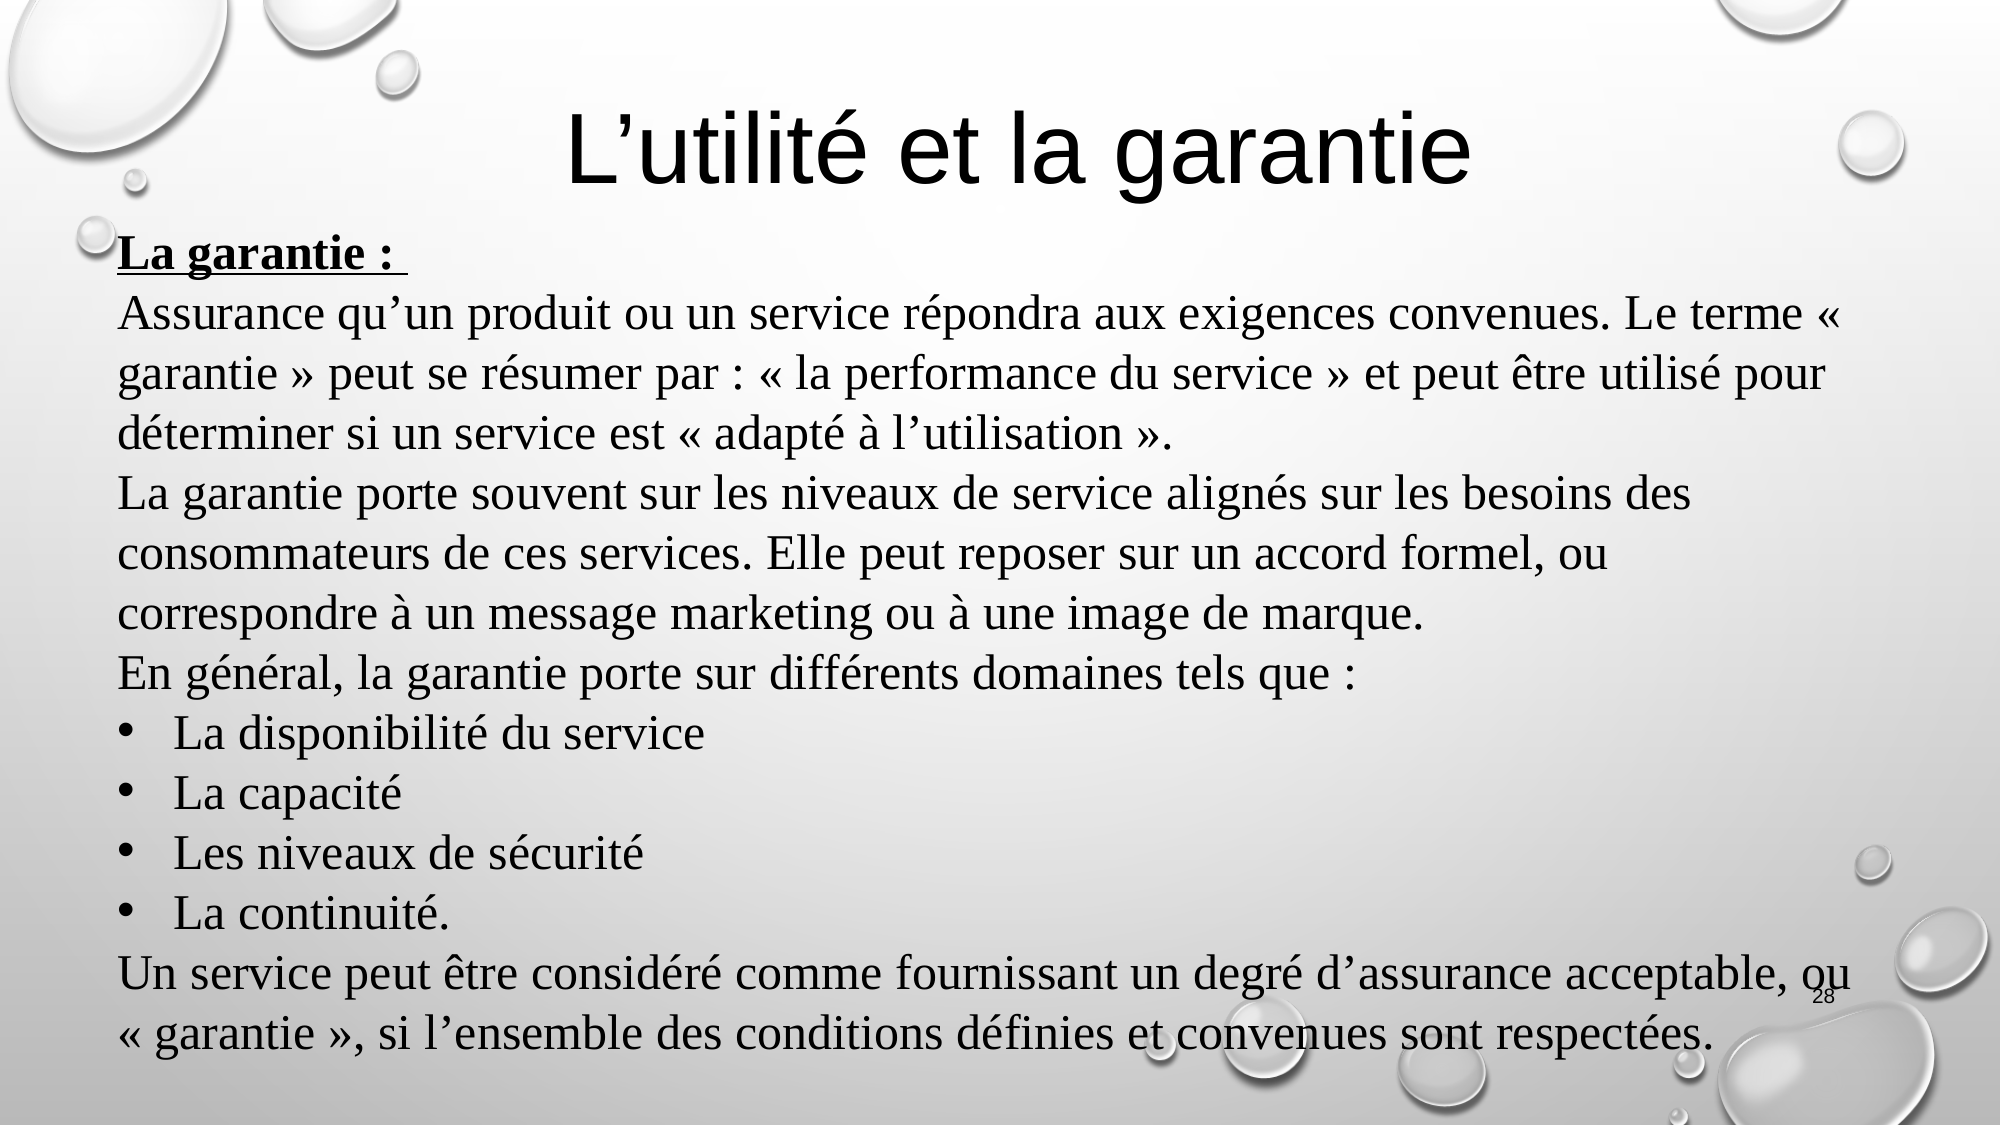

L’utilité et la garantie
La garantie :
Assurance qu’un produit ou un service répondra aux exigences convenues. Le terme « garantie » peut se résumer par : « la performance du service » et peut être utilisé pour déterminer si un service est « adapté à l’utilisation ».
La garantie porte souvent sur les niveaux de service alignés sur les besoins des consommateurs de ces services. Elle peut reposer sur un accord formel, ou correspondre à un message marketing ou à une image de marque.
En général, la garantie porte sur différents domaines tels que :
La disponibilité du service
La capacité
Les niveaux de sécurité
La continuité.
Un service peut être considéré comme fournissant un degré d’assurance acceptable, ou « garantie », si l’ensemble des conditions définies et convenues sont respectées.
28